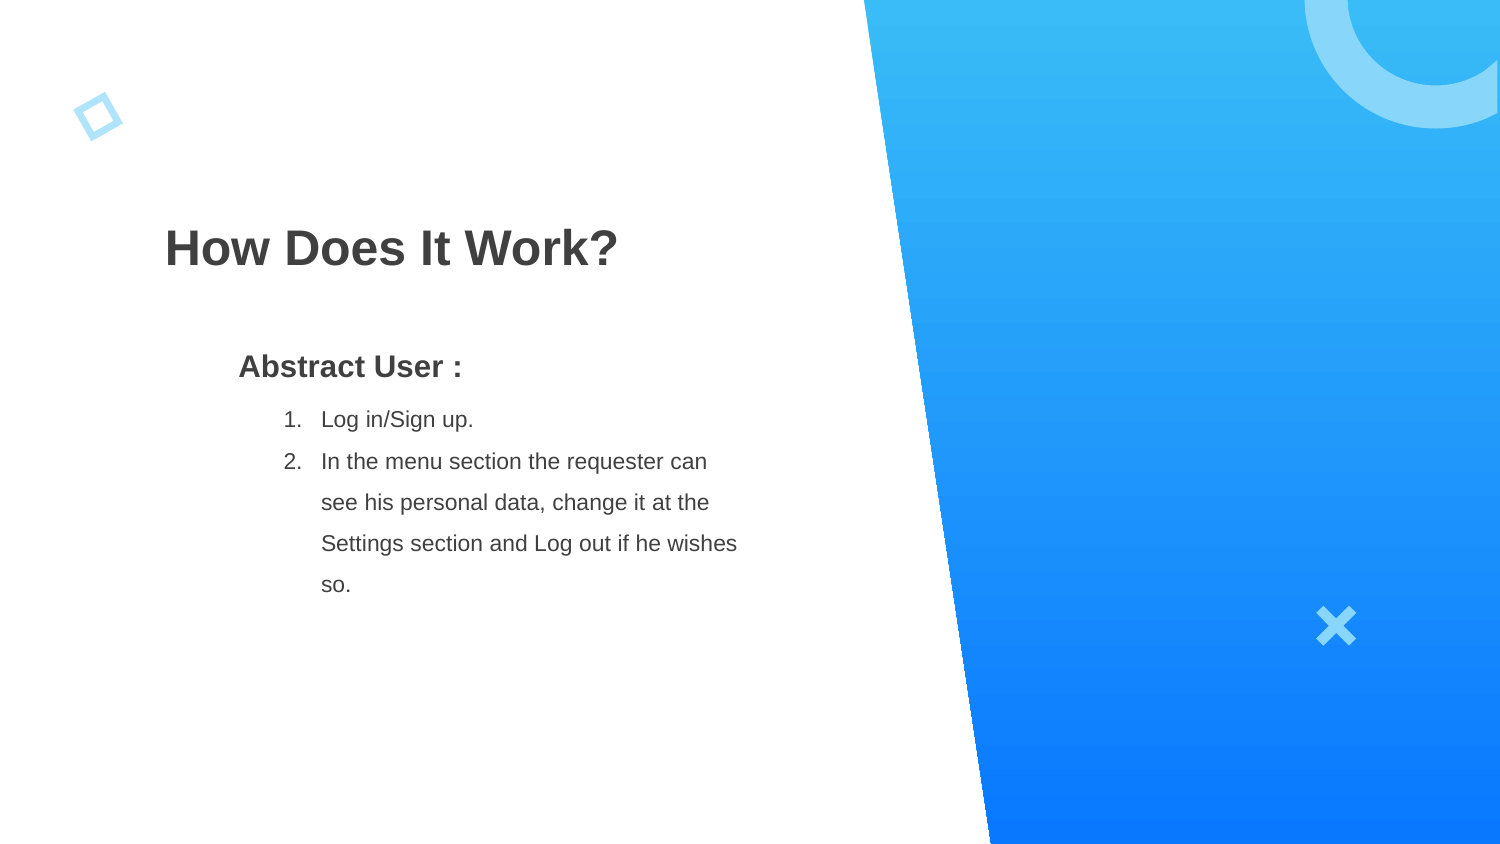

How Does It Work?
Abstract User :
Log in/Sign up.
In the menu section the requester can see his personal data, change it at the Settings section and Log out if he wishes so.